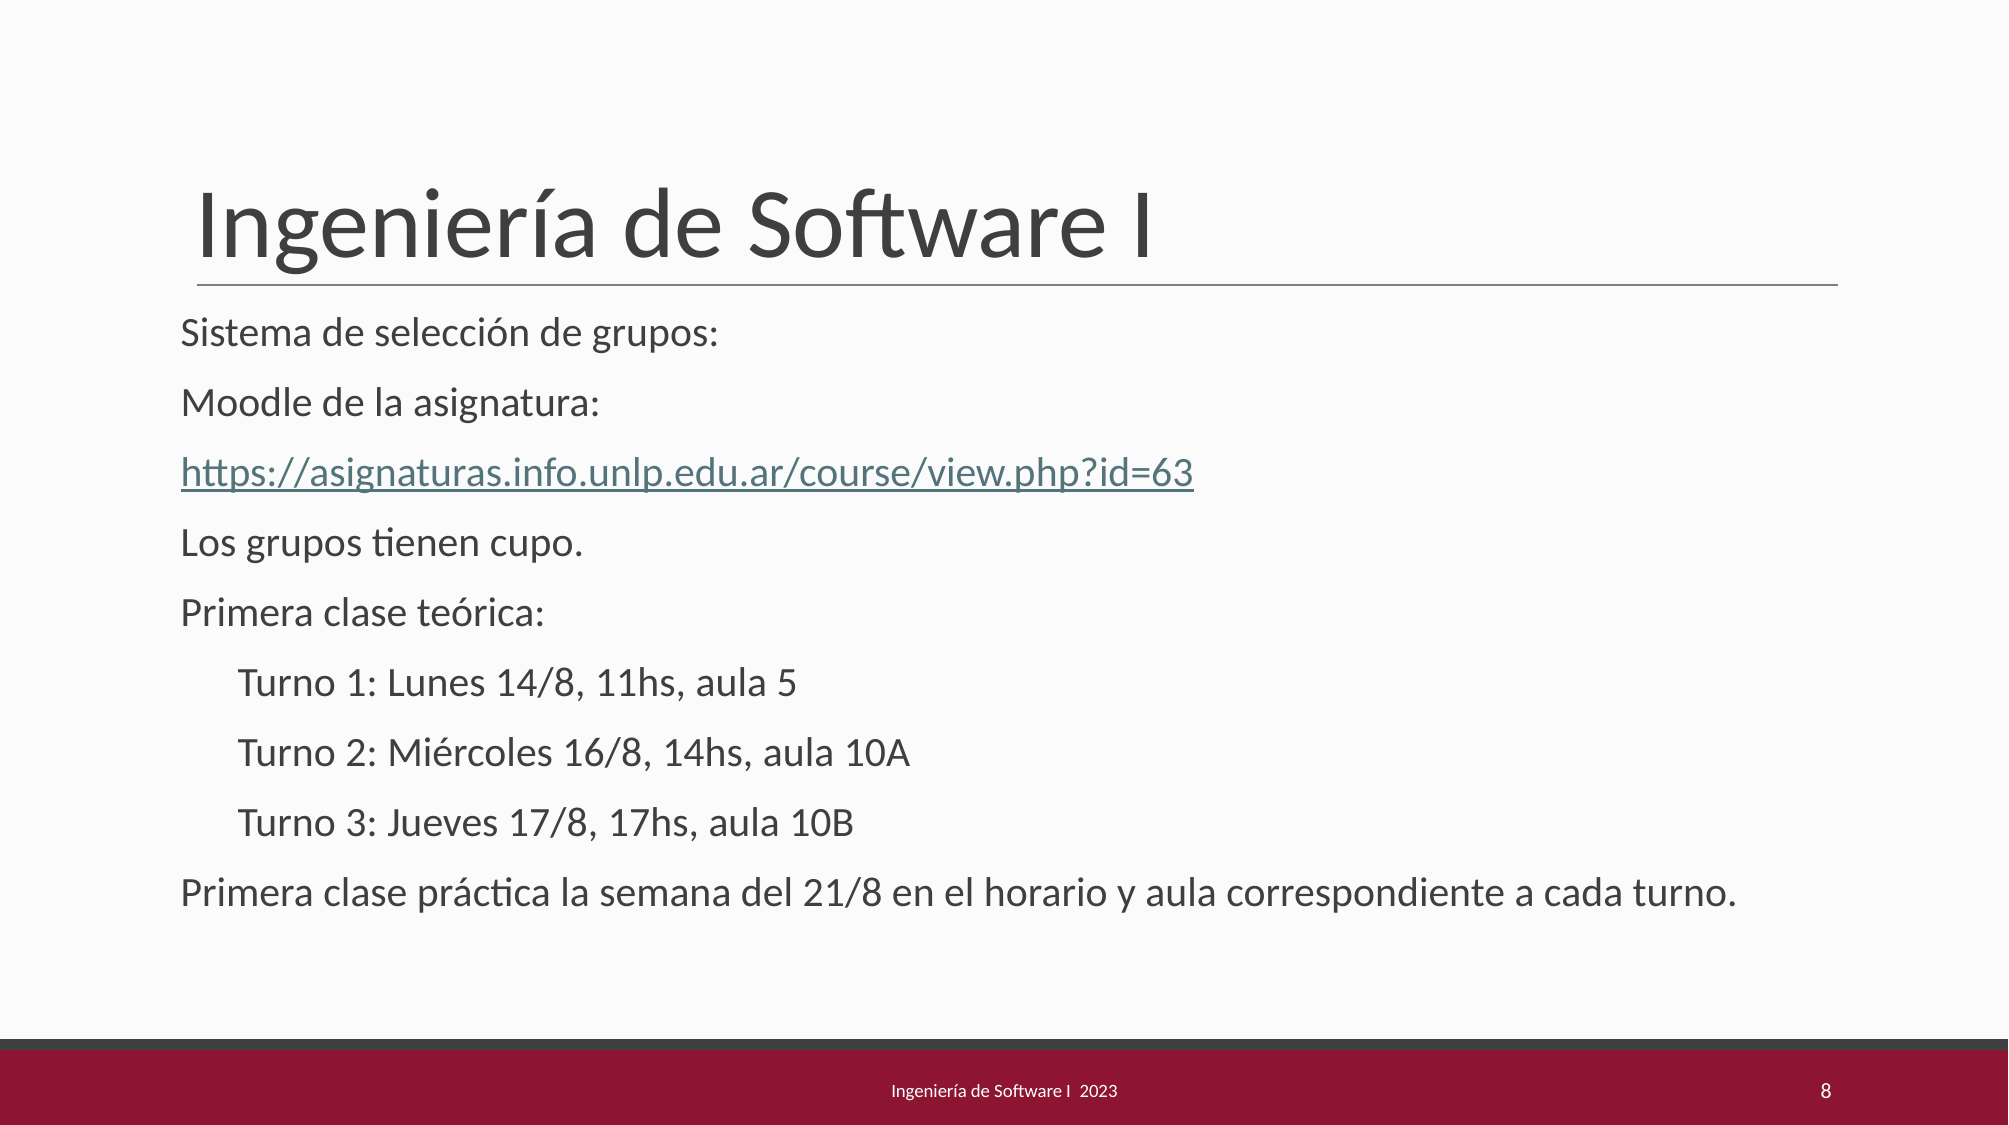

# Ingeniería de Software I
Sistema de selección de grupos:
Moodle de la asignatura:
https://asignaturas.info.unlp.edu.ar/course/view.php?id=63
Los grupos tienen cupo.
Primera clase teórica:
      Turno 1: Lunes 14/8, 11hs, aula 5
      Turno 2: Miércoles 16/8, 14hs, aula 10A
      Turno 3: Jueves 17/8, 17hs, aula 10B
Primera clase práctica la semana del 21/8 en el horario y aula correspondiente a cada turno.
Ingeniería de Software I  2023
8